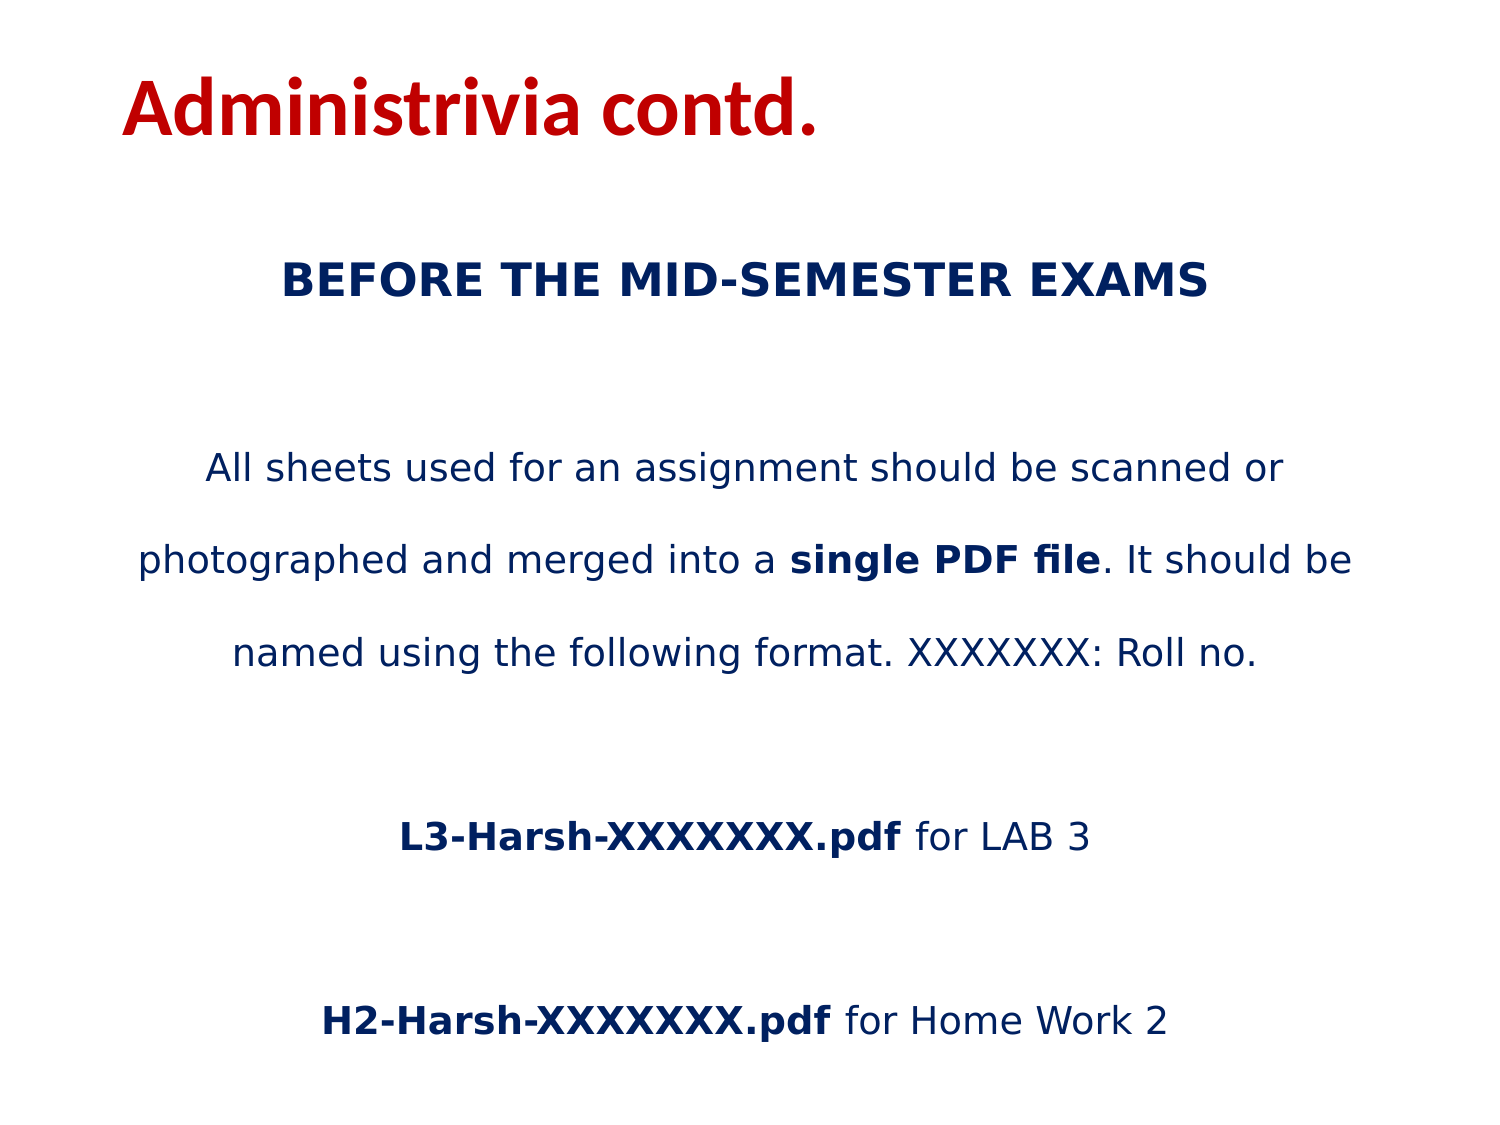

#
Administrivia contd.
BEFORE THE MID-SEMESTER EXAMS

All sheets used for an assignment should be scanned or photographed and merged into a single PDF file. It should be named using the following format. XXXXXXX: Roll no.

L3-Harsh-XXXXXXX.pdf for LAB 3

H2-Harsh-XXXXXXX.pdf for Home Work 2